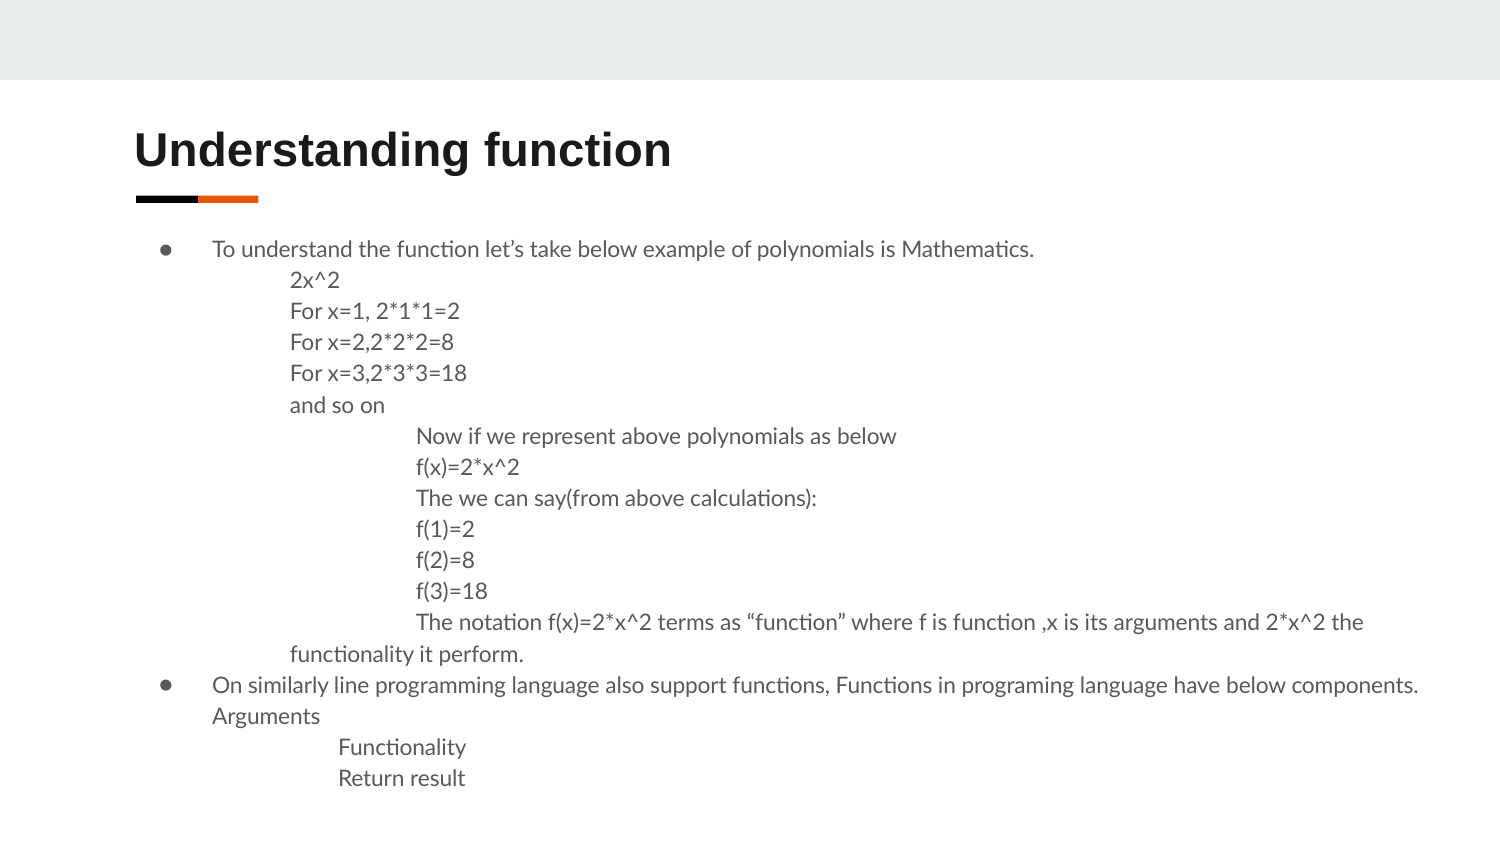

Understanding function
To understand the function let’s take below example of polynomials is Mathematics.
2x^2
For x=1, 2*1*1=2
For x=2,2*2*2=8
For x=3,2*3*3=18
and so on
	Now if we represent above polynomials as below
	f(x)=2*x^2
	The we can say(from above calculations):
	f(1)=2
	f(2)=8
	f(3)=18
	The notation f(x)=2*x^2 terms as “function” where f is function ,x is its arguments and 2*x^2 the       functionality it perform.
On similarly line programming language also support functions, Functions in programing language have below components.
Arguments
	Functionality
	Return result